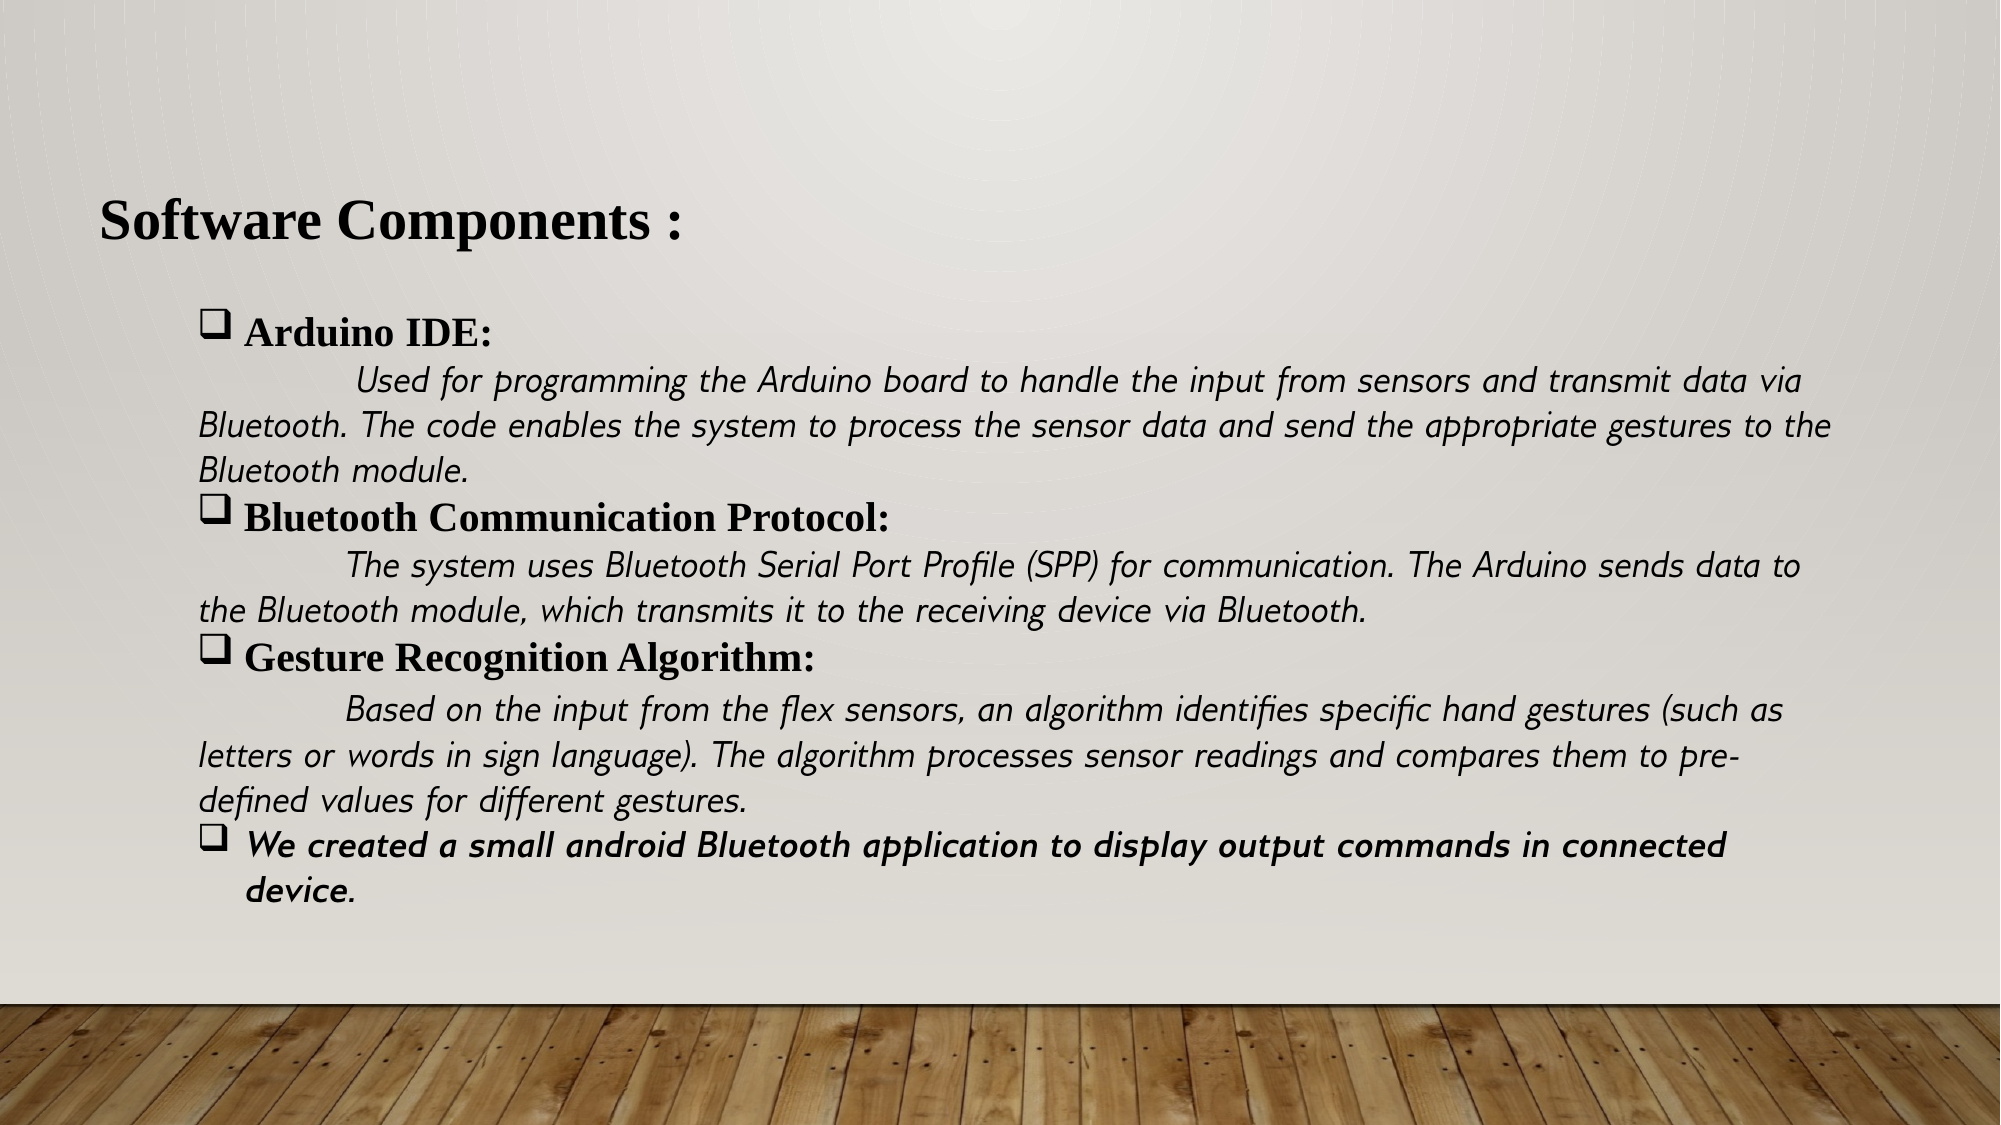

Software Components :
Arduino IDE:
              Used for programming the Arduino board to handle the input from sensors and transmit data via Bluetooth. The code enables the system to process the sensor data and send the appropriate gestures to the Bluetooth module.
Bluetooth Communication Protocol:
             The system uses Bluetooth Serial Port Profile (SPP) for communication. The Arduino sends data to the Bluetooth module, which transmits it to the receiving device via Bluetooth.
Gesture Recognition Algorithm:
              Based on the input from the flex sensors, an algorithm identifies specific hand gestures (such as letters or words in sign language). The algorithm processes sensor readings and compares them to pre-defined values for different gestures.
We created a small android Bluetooth application to display output commands in connected device.